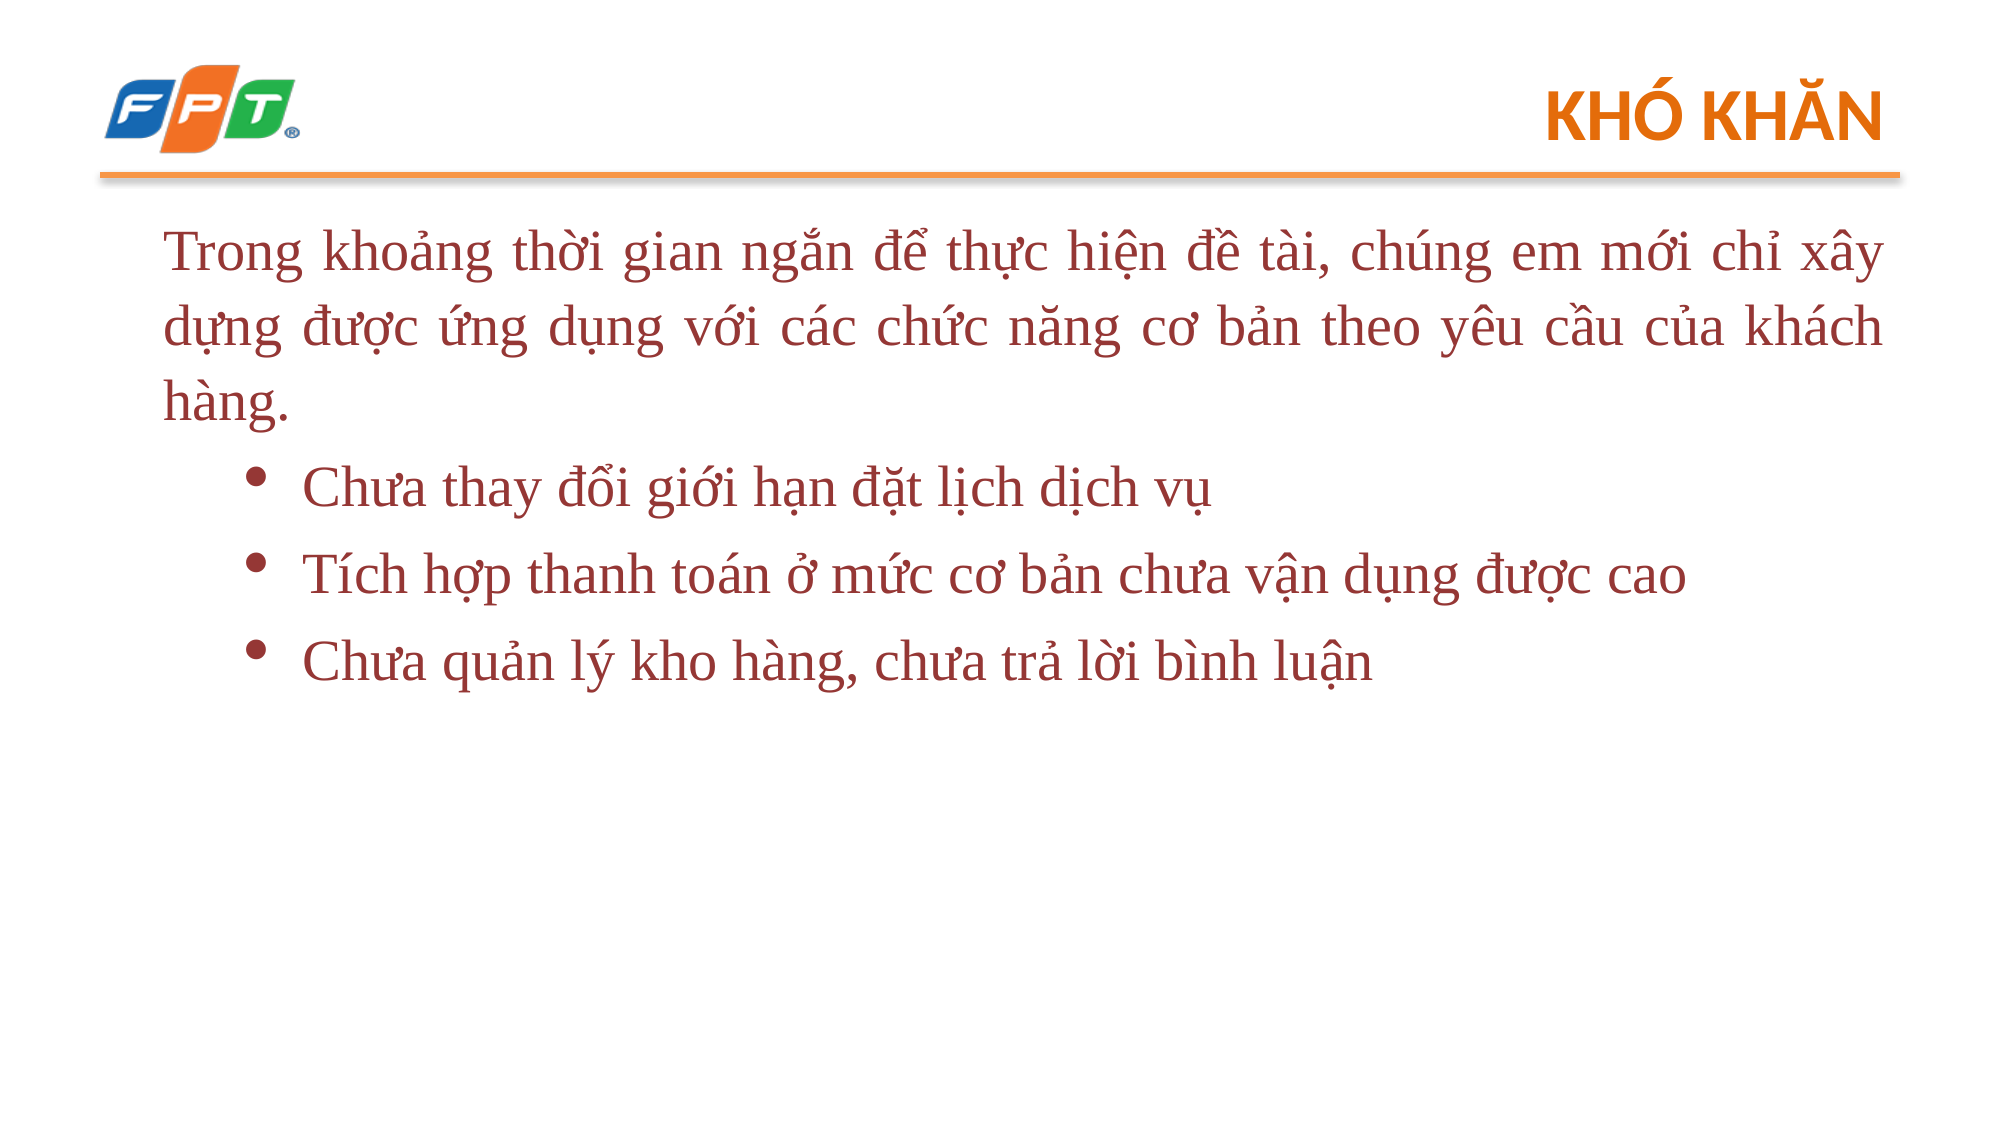

# Khó khăn
Trong khoảng thời gian ngắn để thực hiện đề tài, chúng em mới chỉ xây dựng được ứng dụng với các chức năng cơ bản theo yêu cầu của khách hàng.
Chưa thay đổi giới hạn đặt lịch dịch vụ
Tích hợp thanh toán ở mức cơ bản chưa vận dụng được cao
Chưa quản lý kho hàng, chưa trả lời bình luận